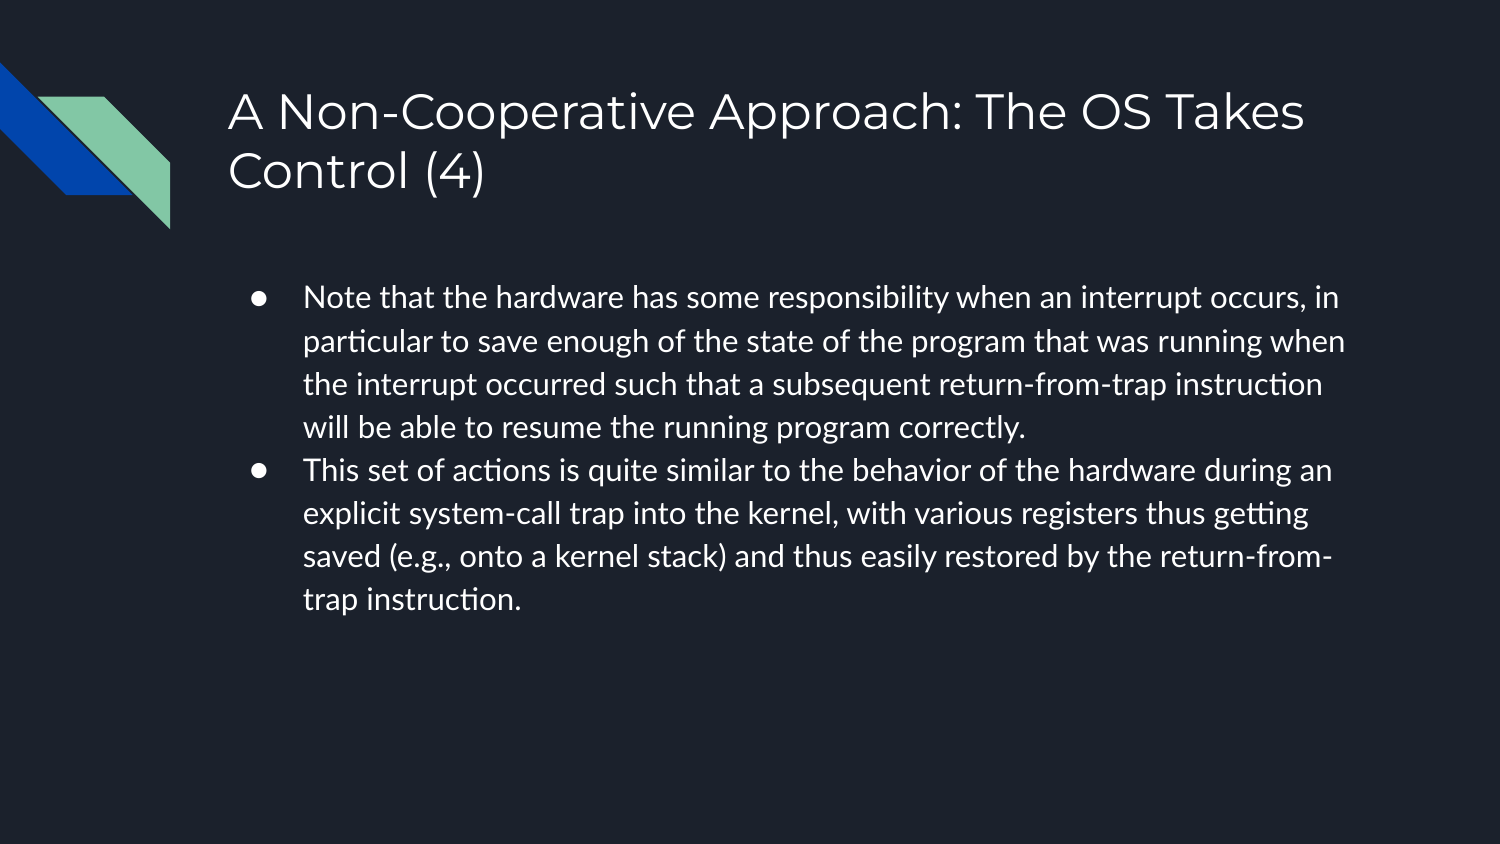

# A Non-Cooperative Approach: The OS Takes Control (4)

Note that the hardware has some responsibility when an interrupt occurs, in particular to save enough of the state of the program that was running when the interrupt occurred such that a subsequent return-from-trap instruction will be able to resume the running program correctly.
This set of actions is quite similar to the behavior of the hardware during an explicit system-call trap into the kernel, with various registers thus getting saved (e.g., onto a kernel stack) and thus easily restored by the return-from-trap instruction.